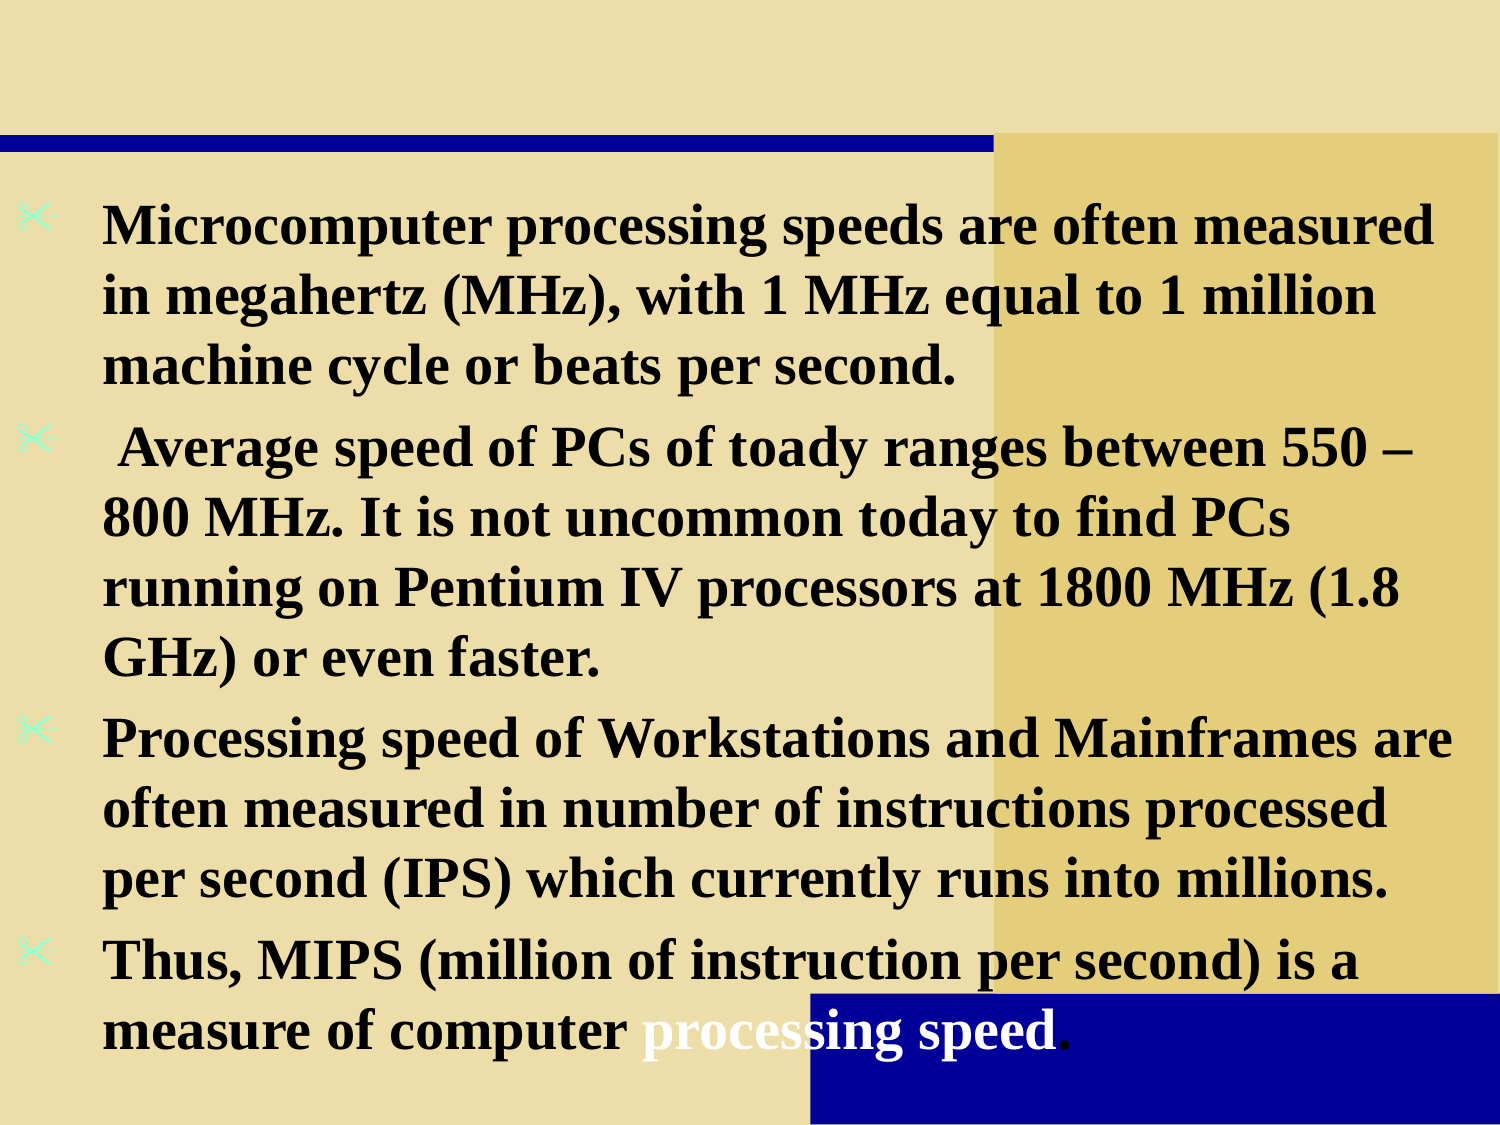

#
Microcomputer processing speeds are often measured in megahertz (MHz), with 1 MHz equal to 1 million machine cycle or beats per second.
 Average speed of PCs of toady ranges between 550 – 800 MHz. It is not uncommon today to find PCs running on Pentium IV processors at 1800 MHz (1.8 GHz) or even faster.
Processing speed of Workstations and Mainframes are often measured in number of instructions processed per second (IPS) which currently runs into millions.
Thus, MIPS (million of instruction per second) is a measure of computer processing speed.